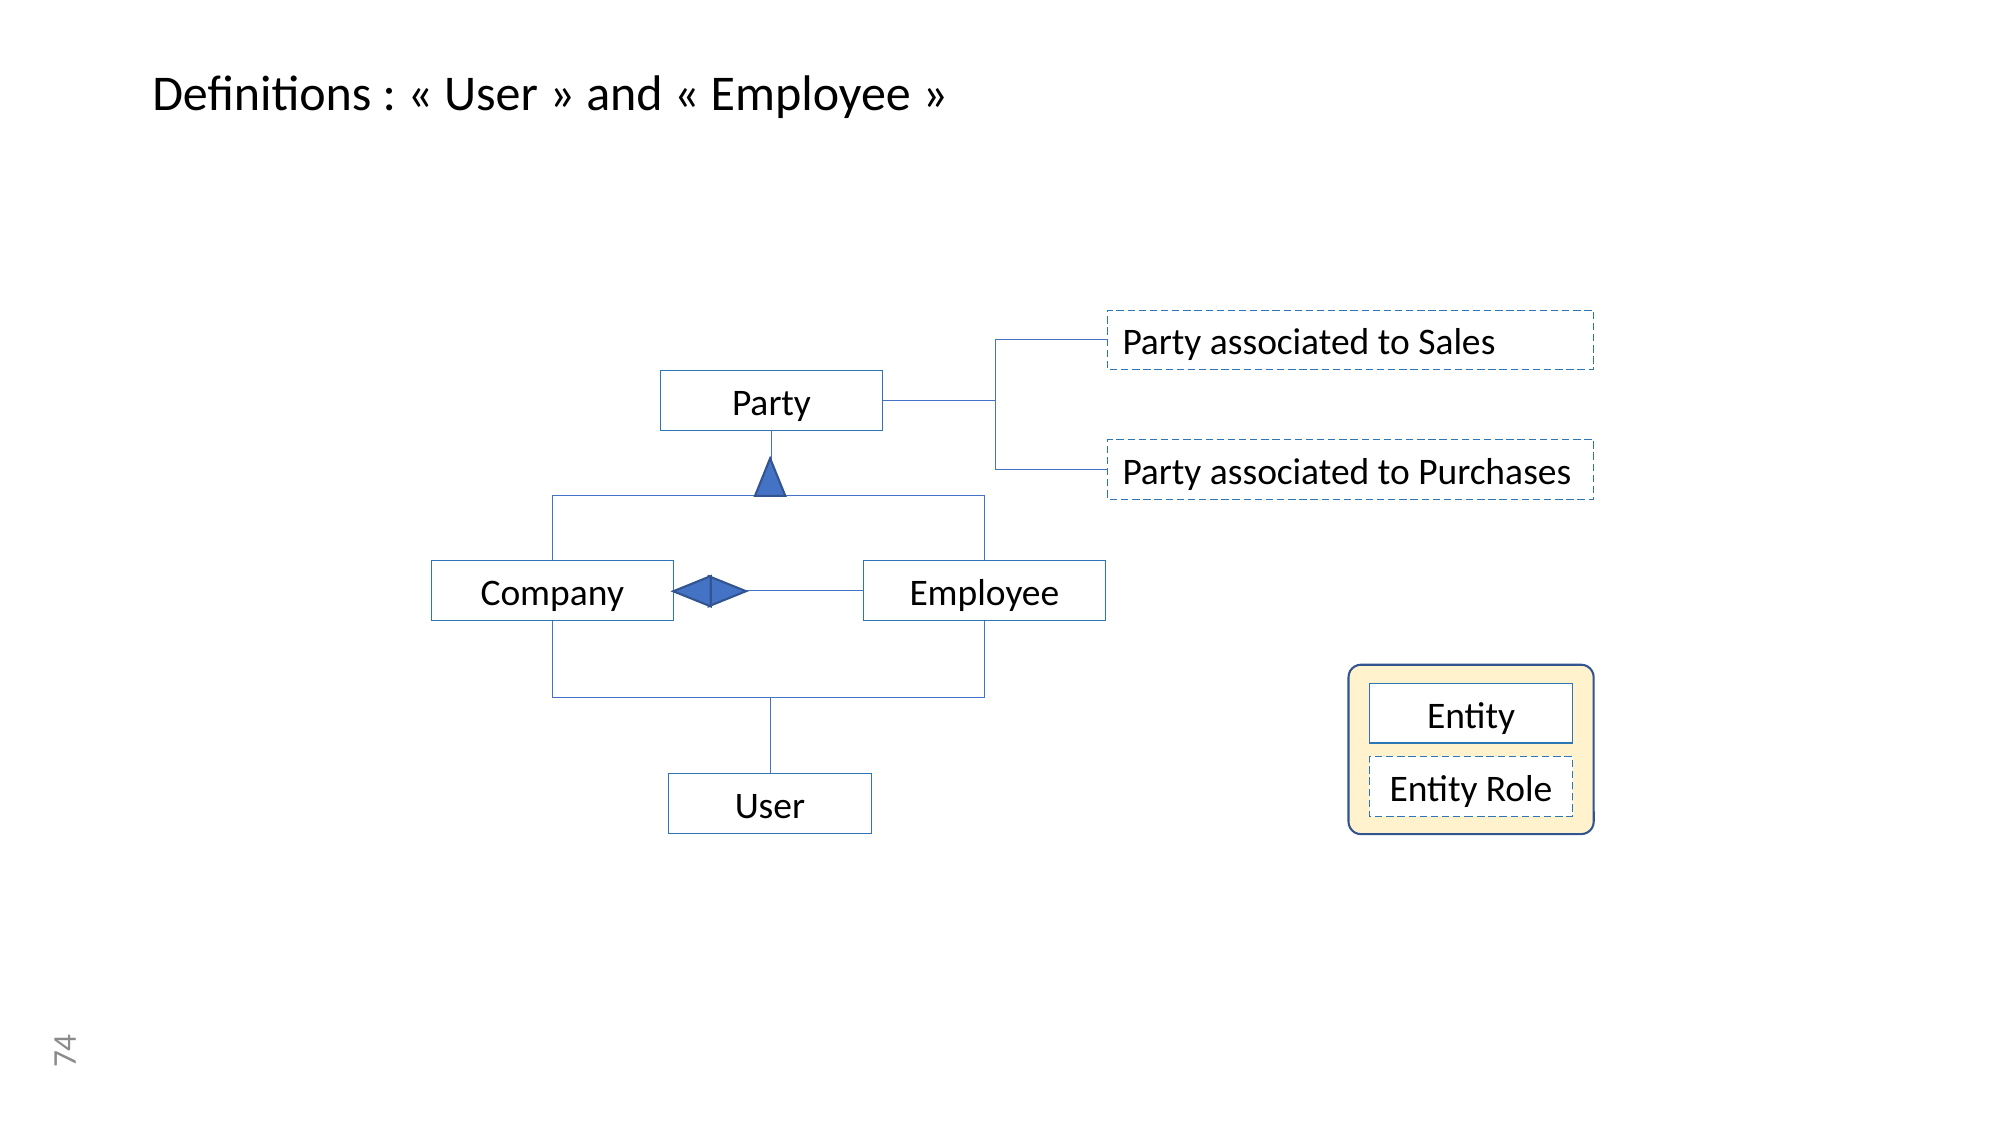

# Definitions : « User » and « Employee »
Party associated to Sales
Party
Party associated to Purchases

Company
Employee

Entity
Entity
Entity Role
Entity Role
User
74